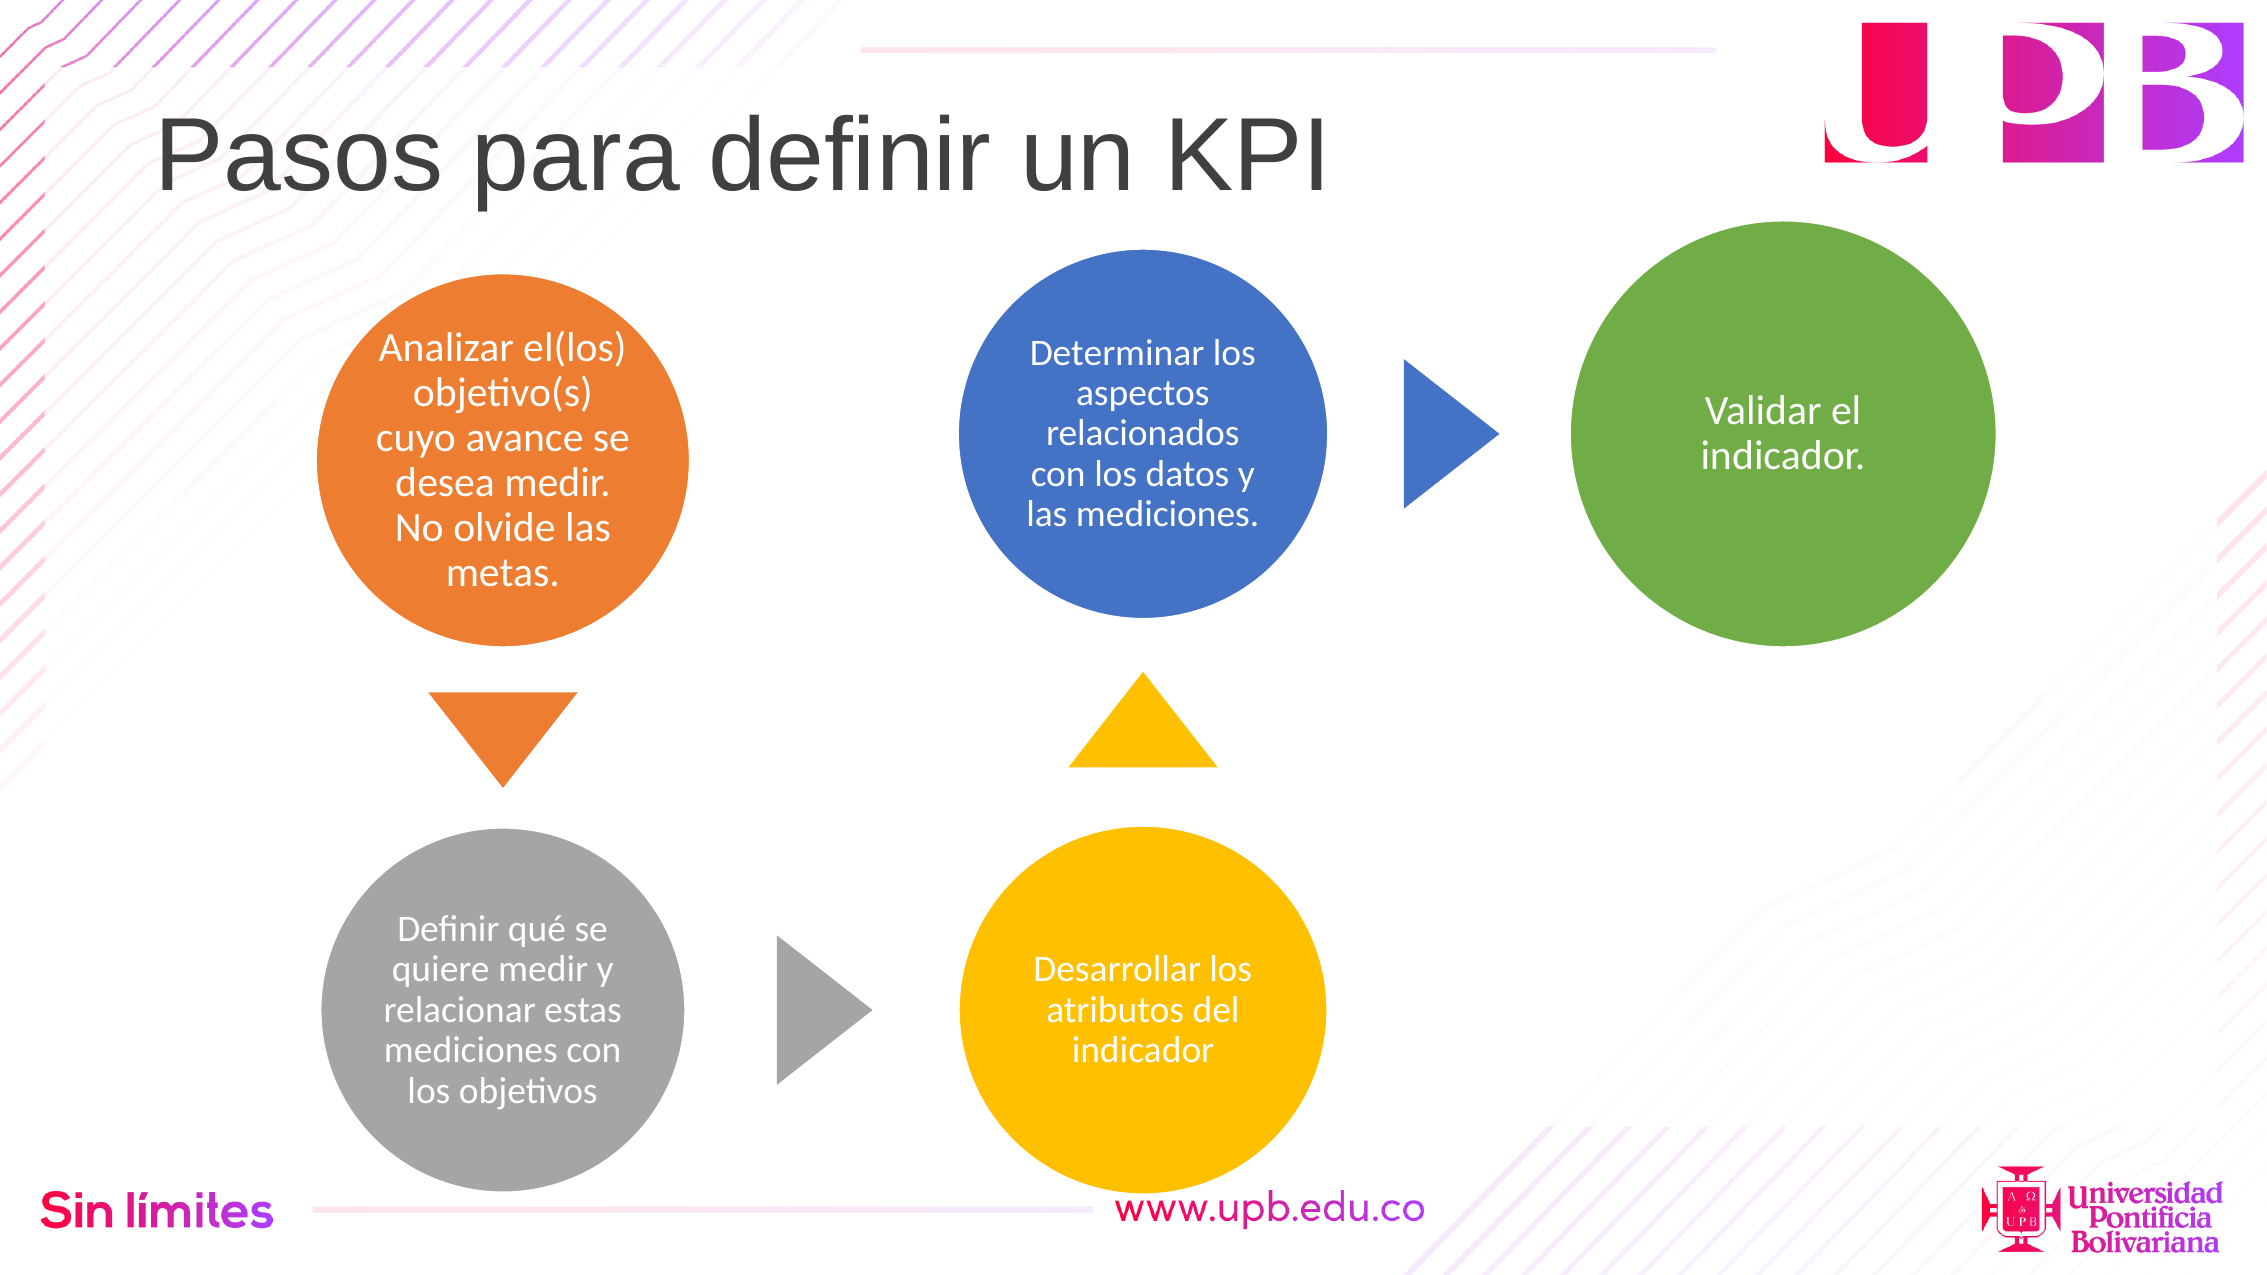

# Pasos para definir un KPI
Analizar el(los) objetivo(s) cuyo avance se desea medir. No olvide las metas.
Definir qué se quiere medir y relacionar estas mediciones con los objetivos
Desarrollar los atributos del indicador
Determinar los aspectos relacionados con los datos y las mediciones.
Validar el indicador.